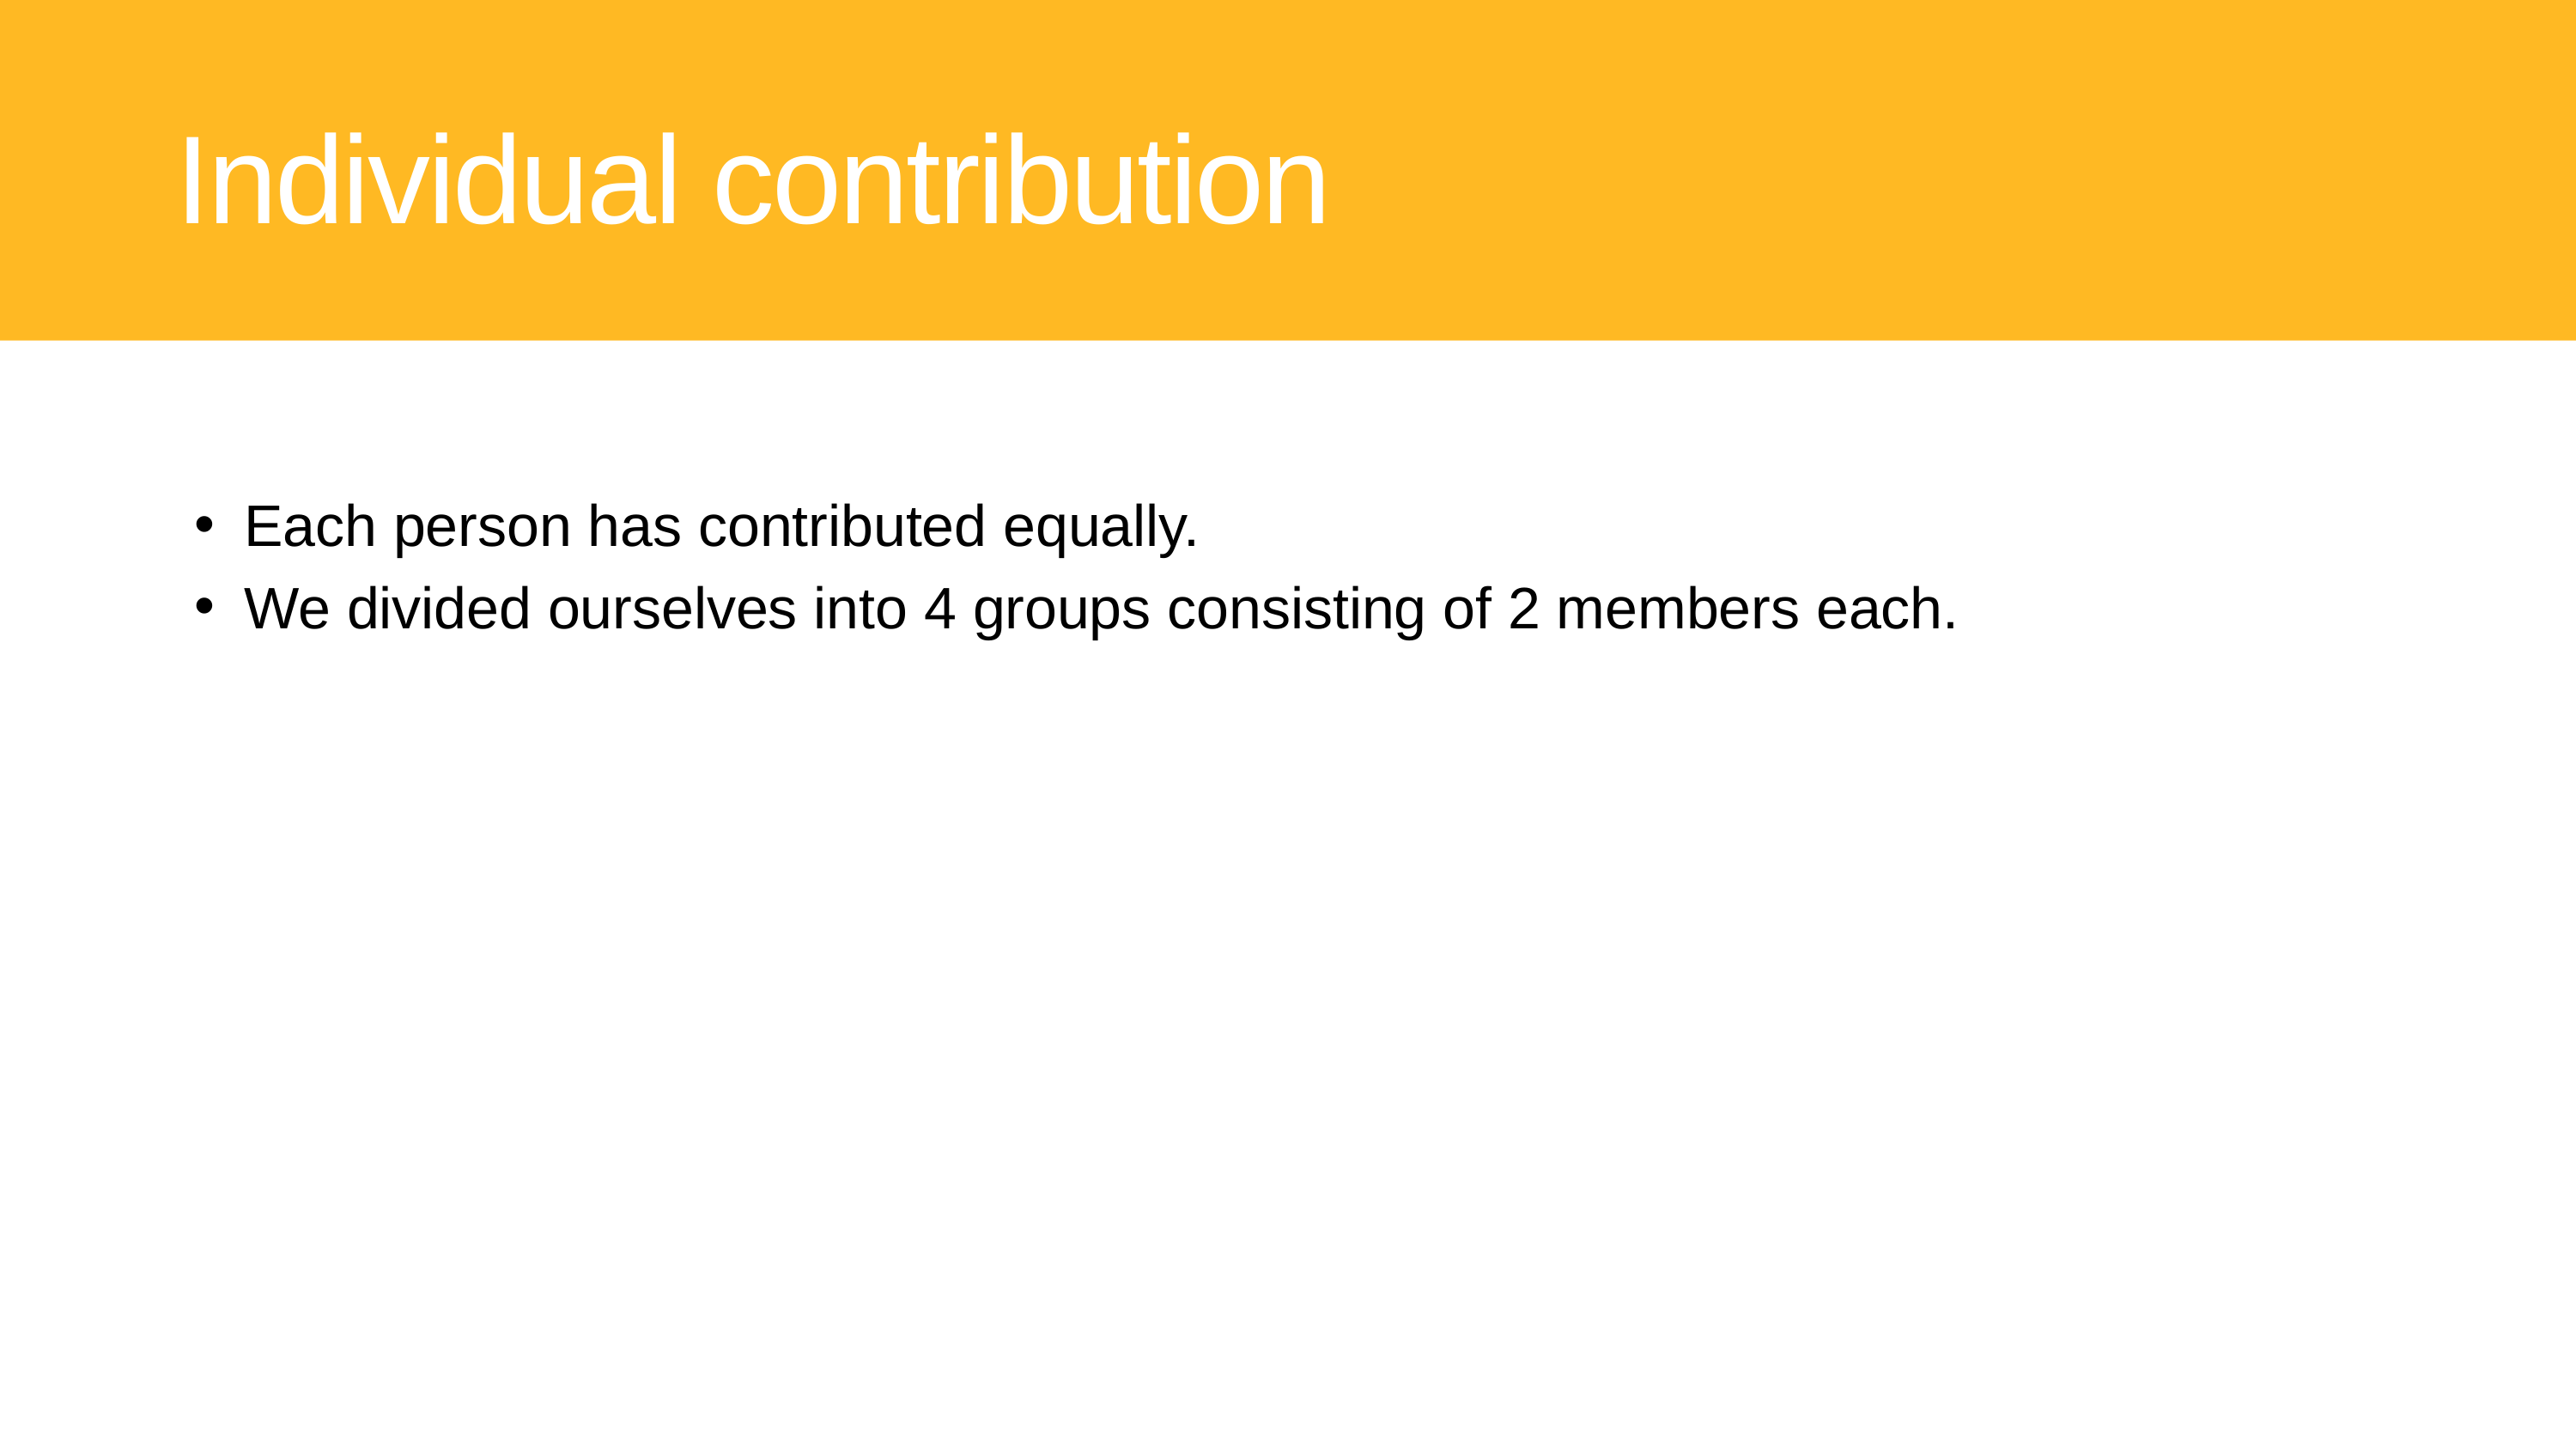

Individual contribution
Each person has contributed equally.
We divided ourselves into 4 groups consisting of 2 members each.